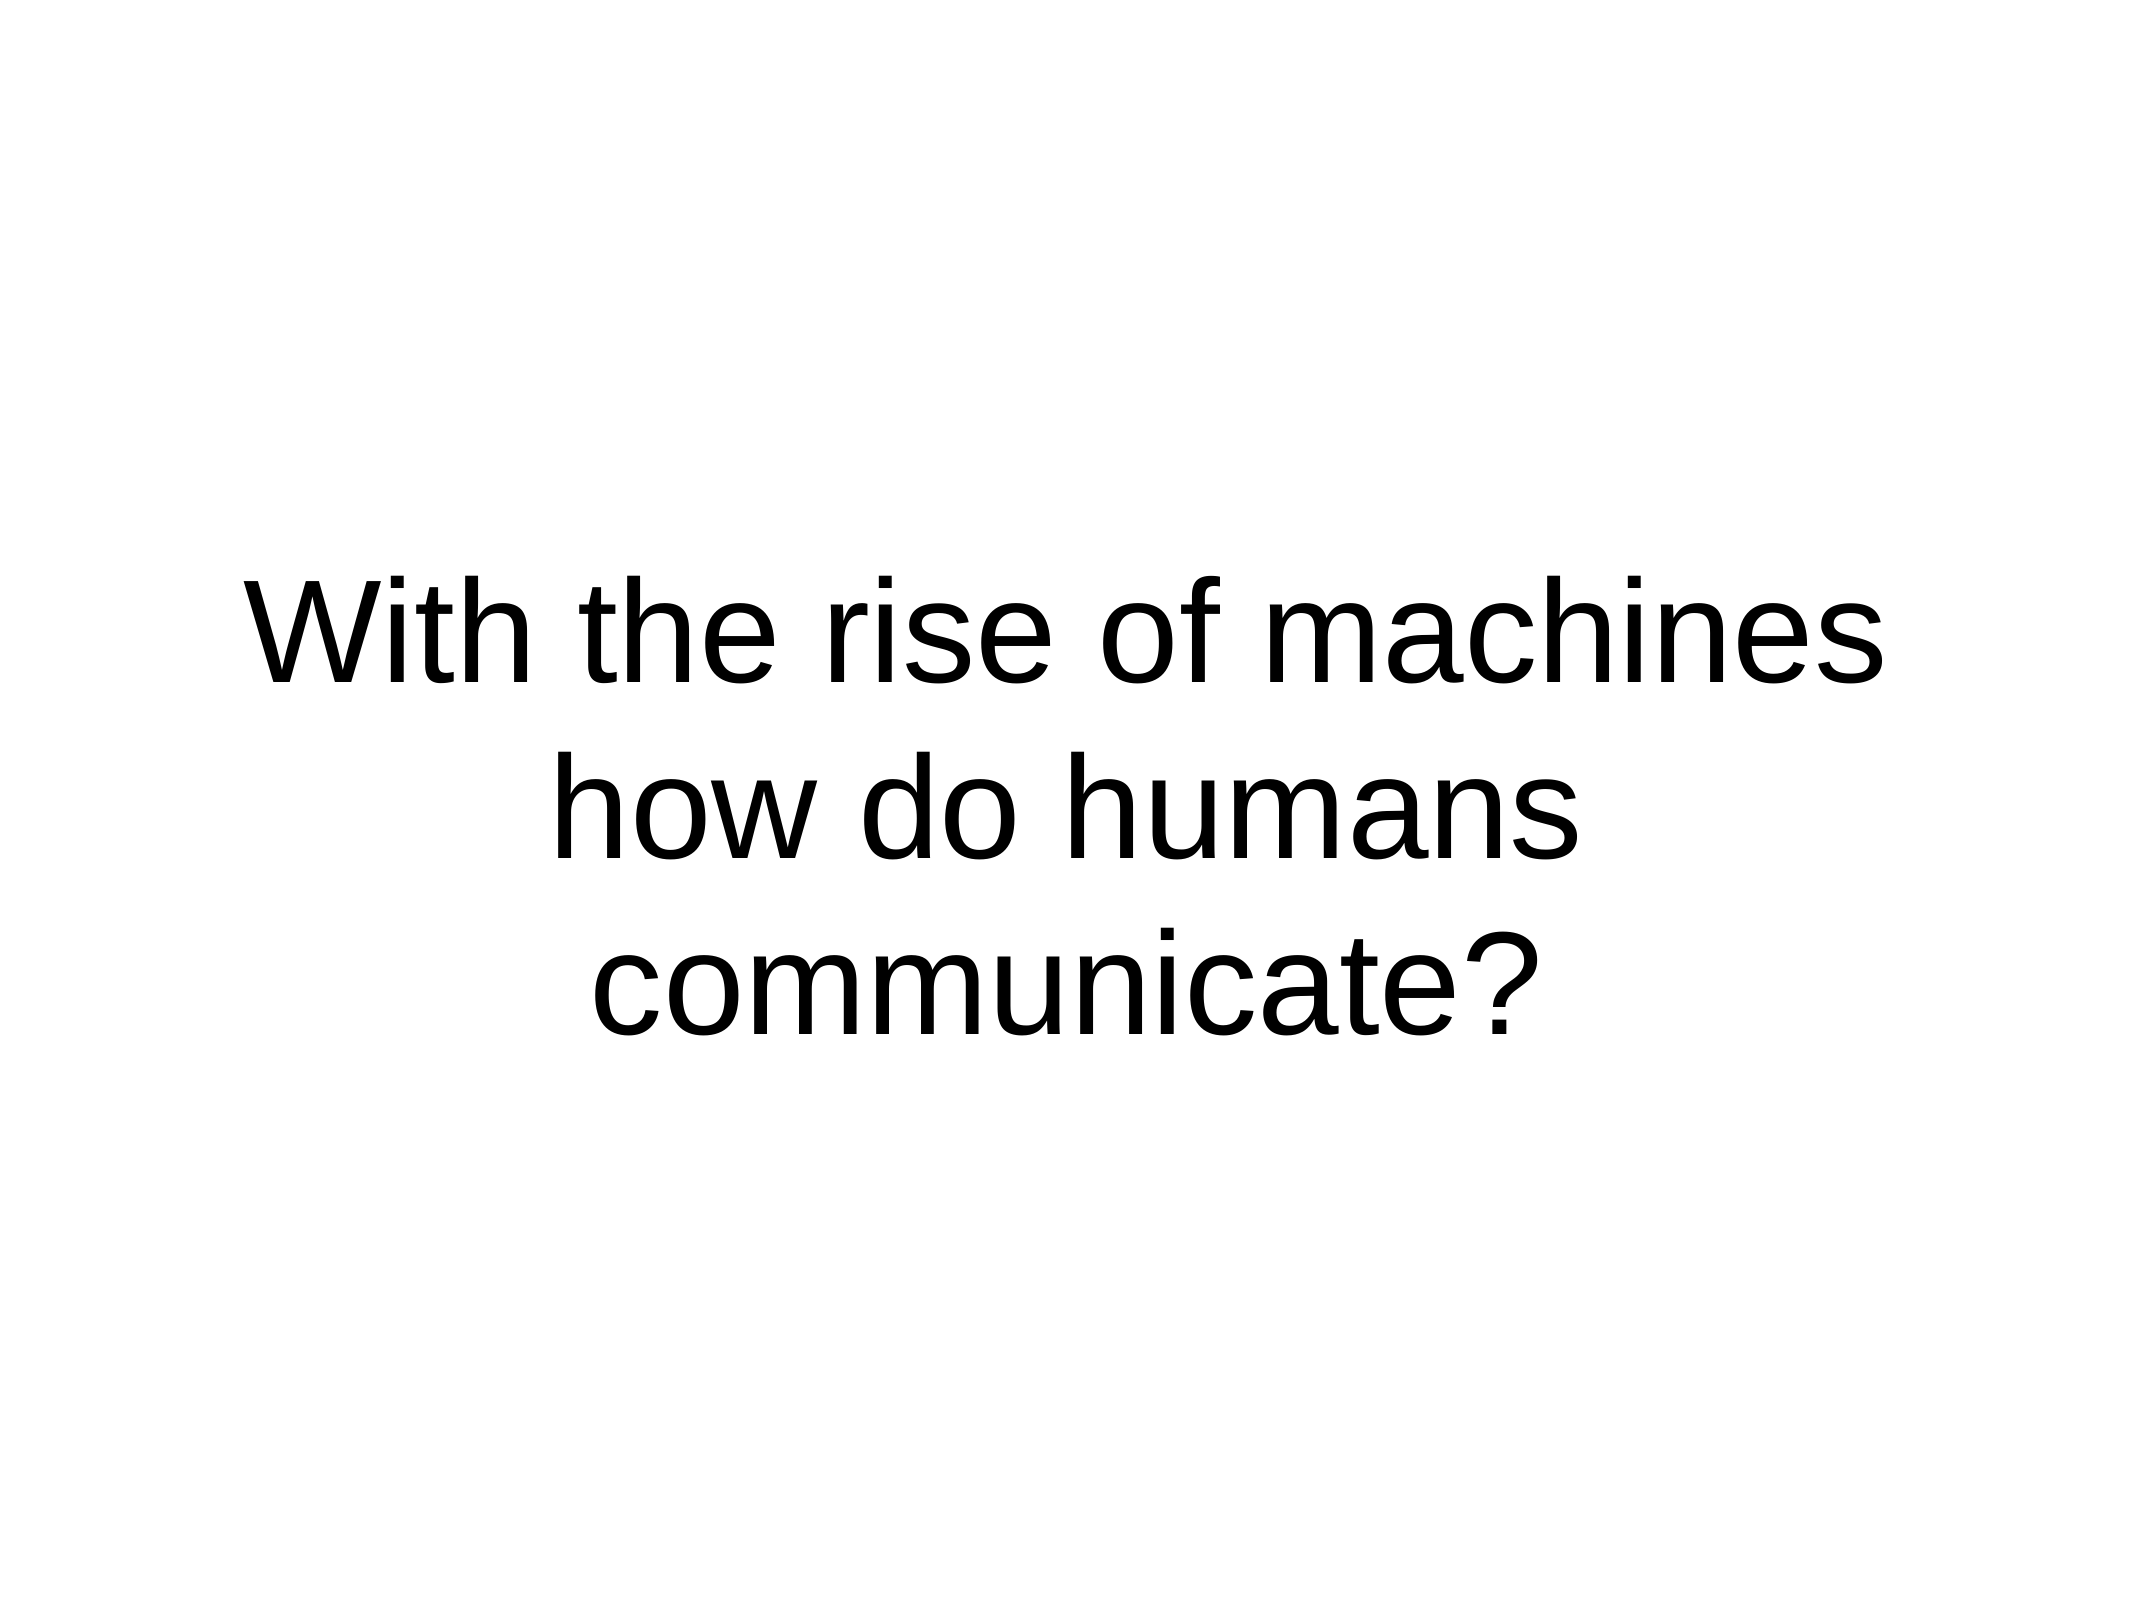

# With the rise of machines how do humans communicate?